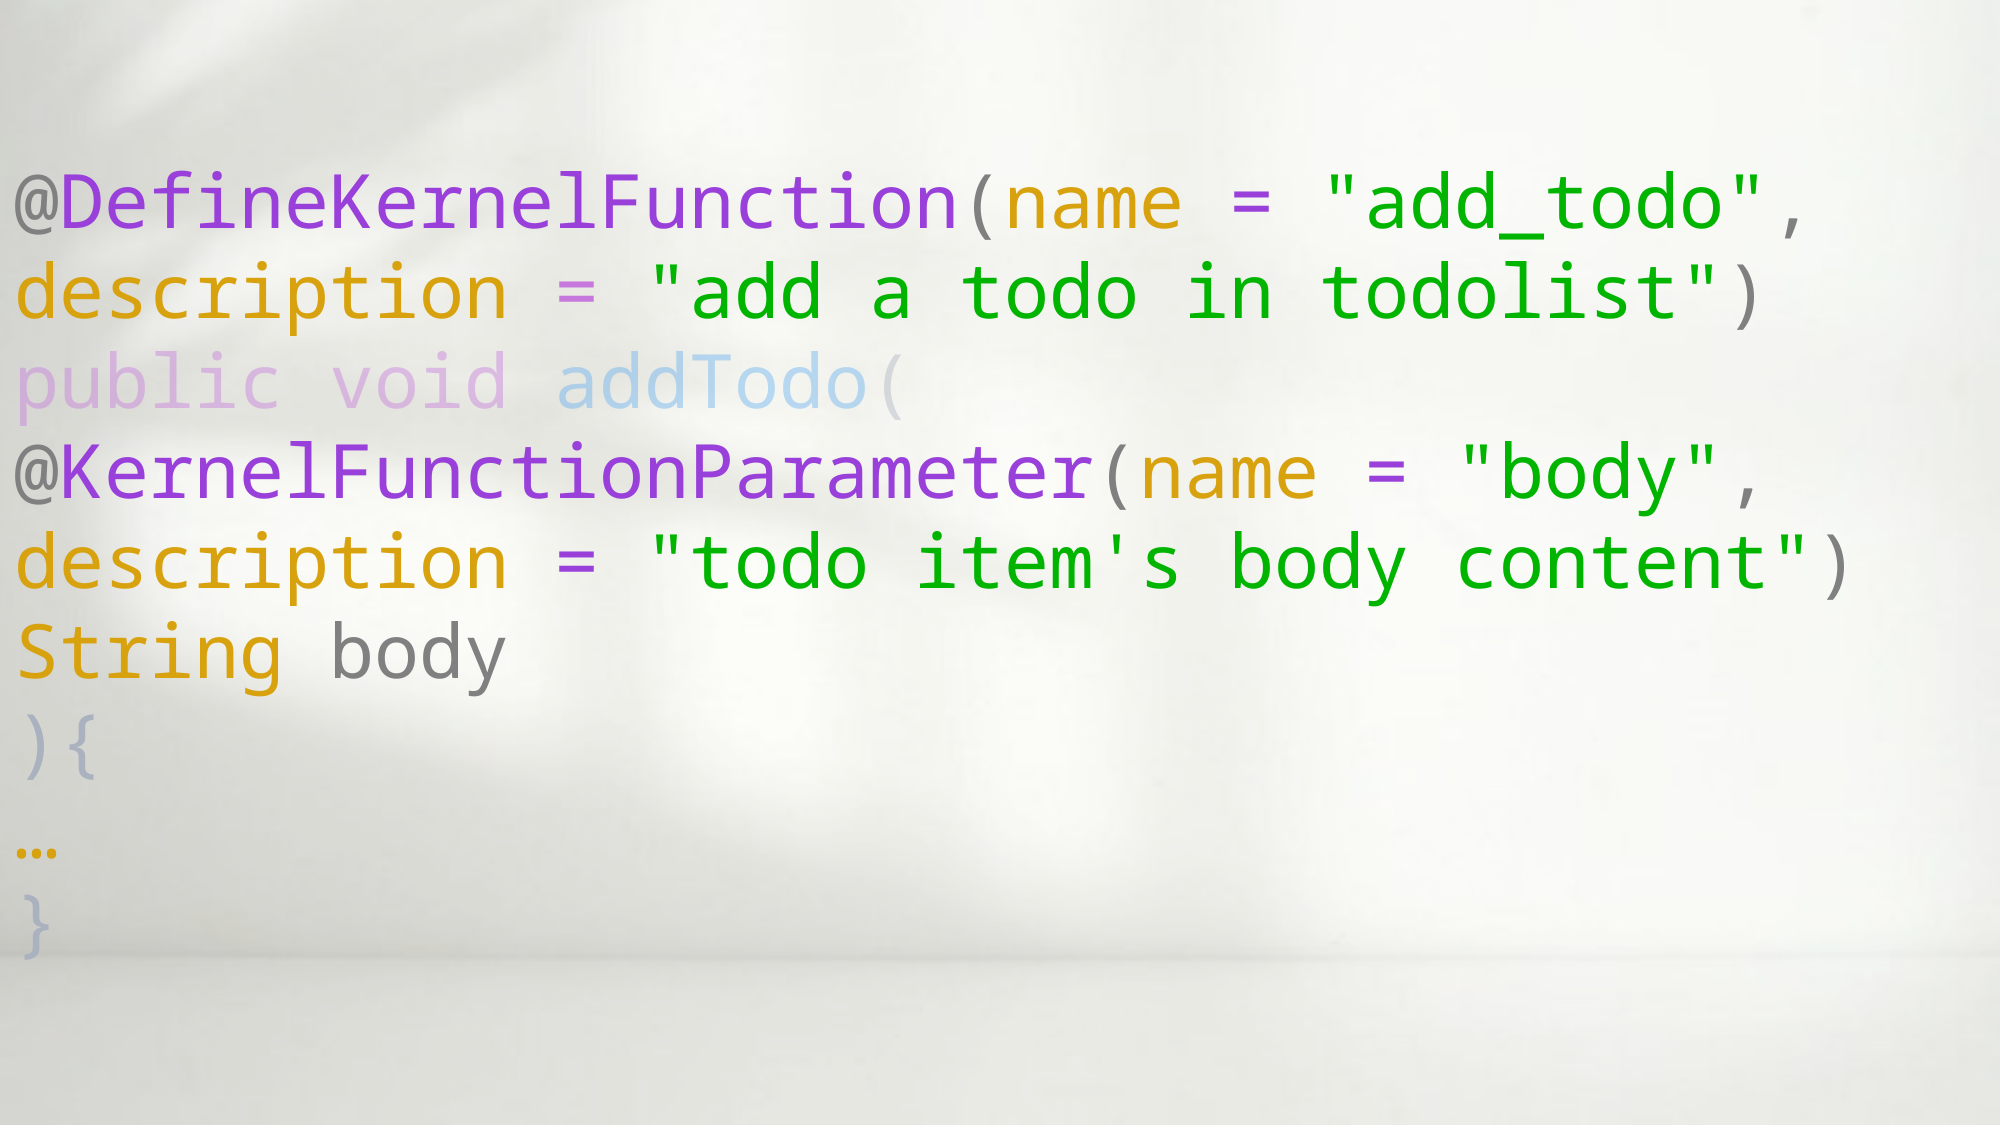

@DefineKernelFunction(name = "add_todo", description = "add a todo in todolist")
public void addTodo(
@KernelFunctionParameter(name = "body", description = "todo item's body content") String body
){
…
}